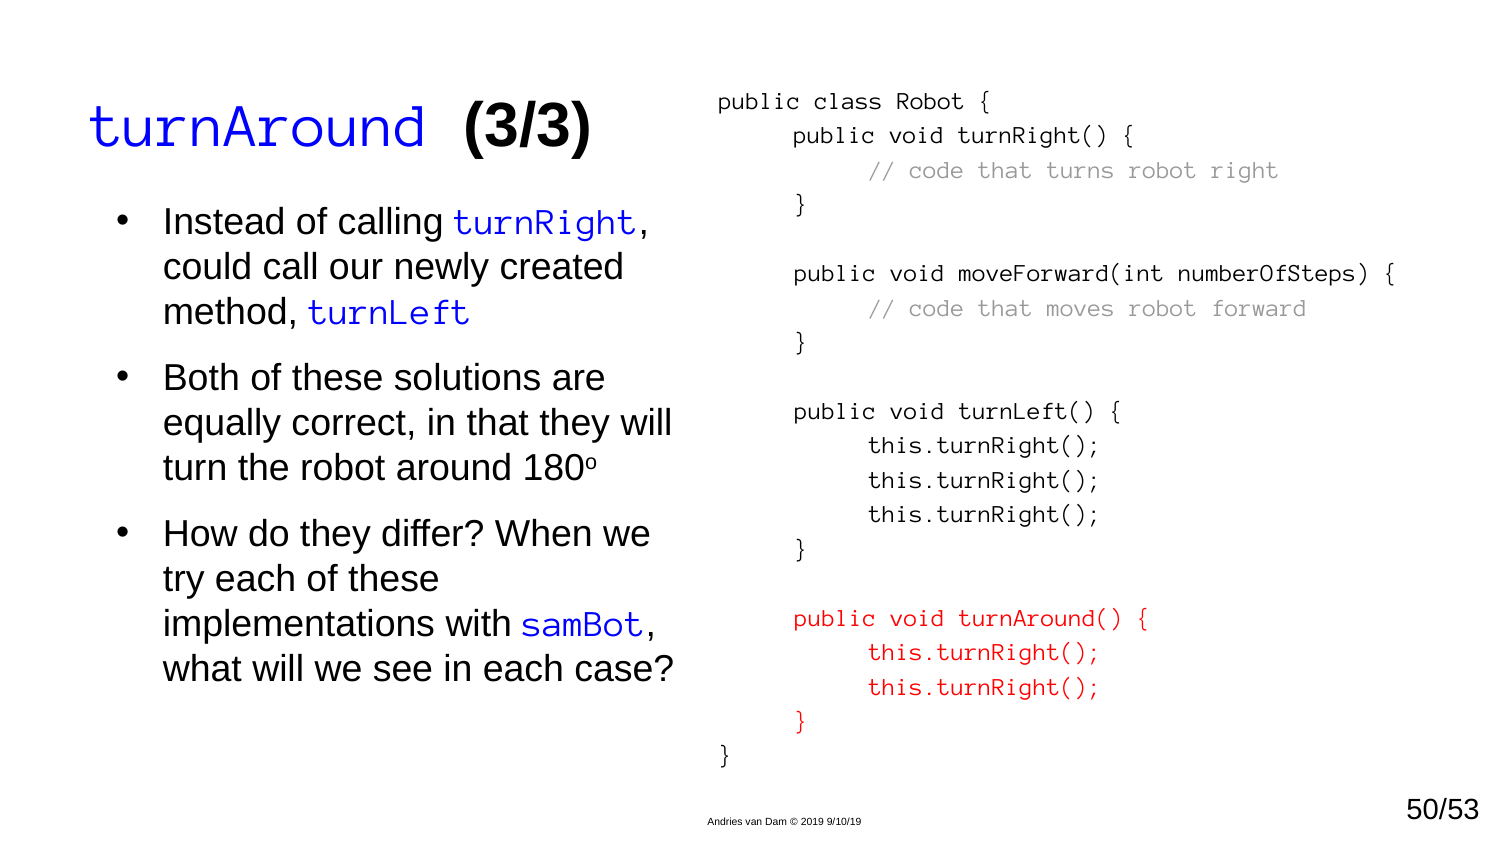

public class Robot {
public void turnRight() {
	// code that turns robot right
}

public void moveForward(int numberOfSteps) {
	// code that moves robot forward
}

public void turnLeft() {
	this.turnRight();
	this.turnRight();
	this.turnRight();
}

public void turnAround() {
	this.turnRight();
	this.turnRight();
}
}
# turnAround (3/3)
Instead of calling turnRight, could call our newly created method, turnLeft
Both of these solutions are equally correct, in that they will turn the robot around 180o
How do they differ? When we try each of these implementations with samBot, what will we see in each case?